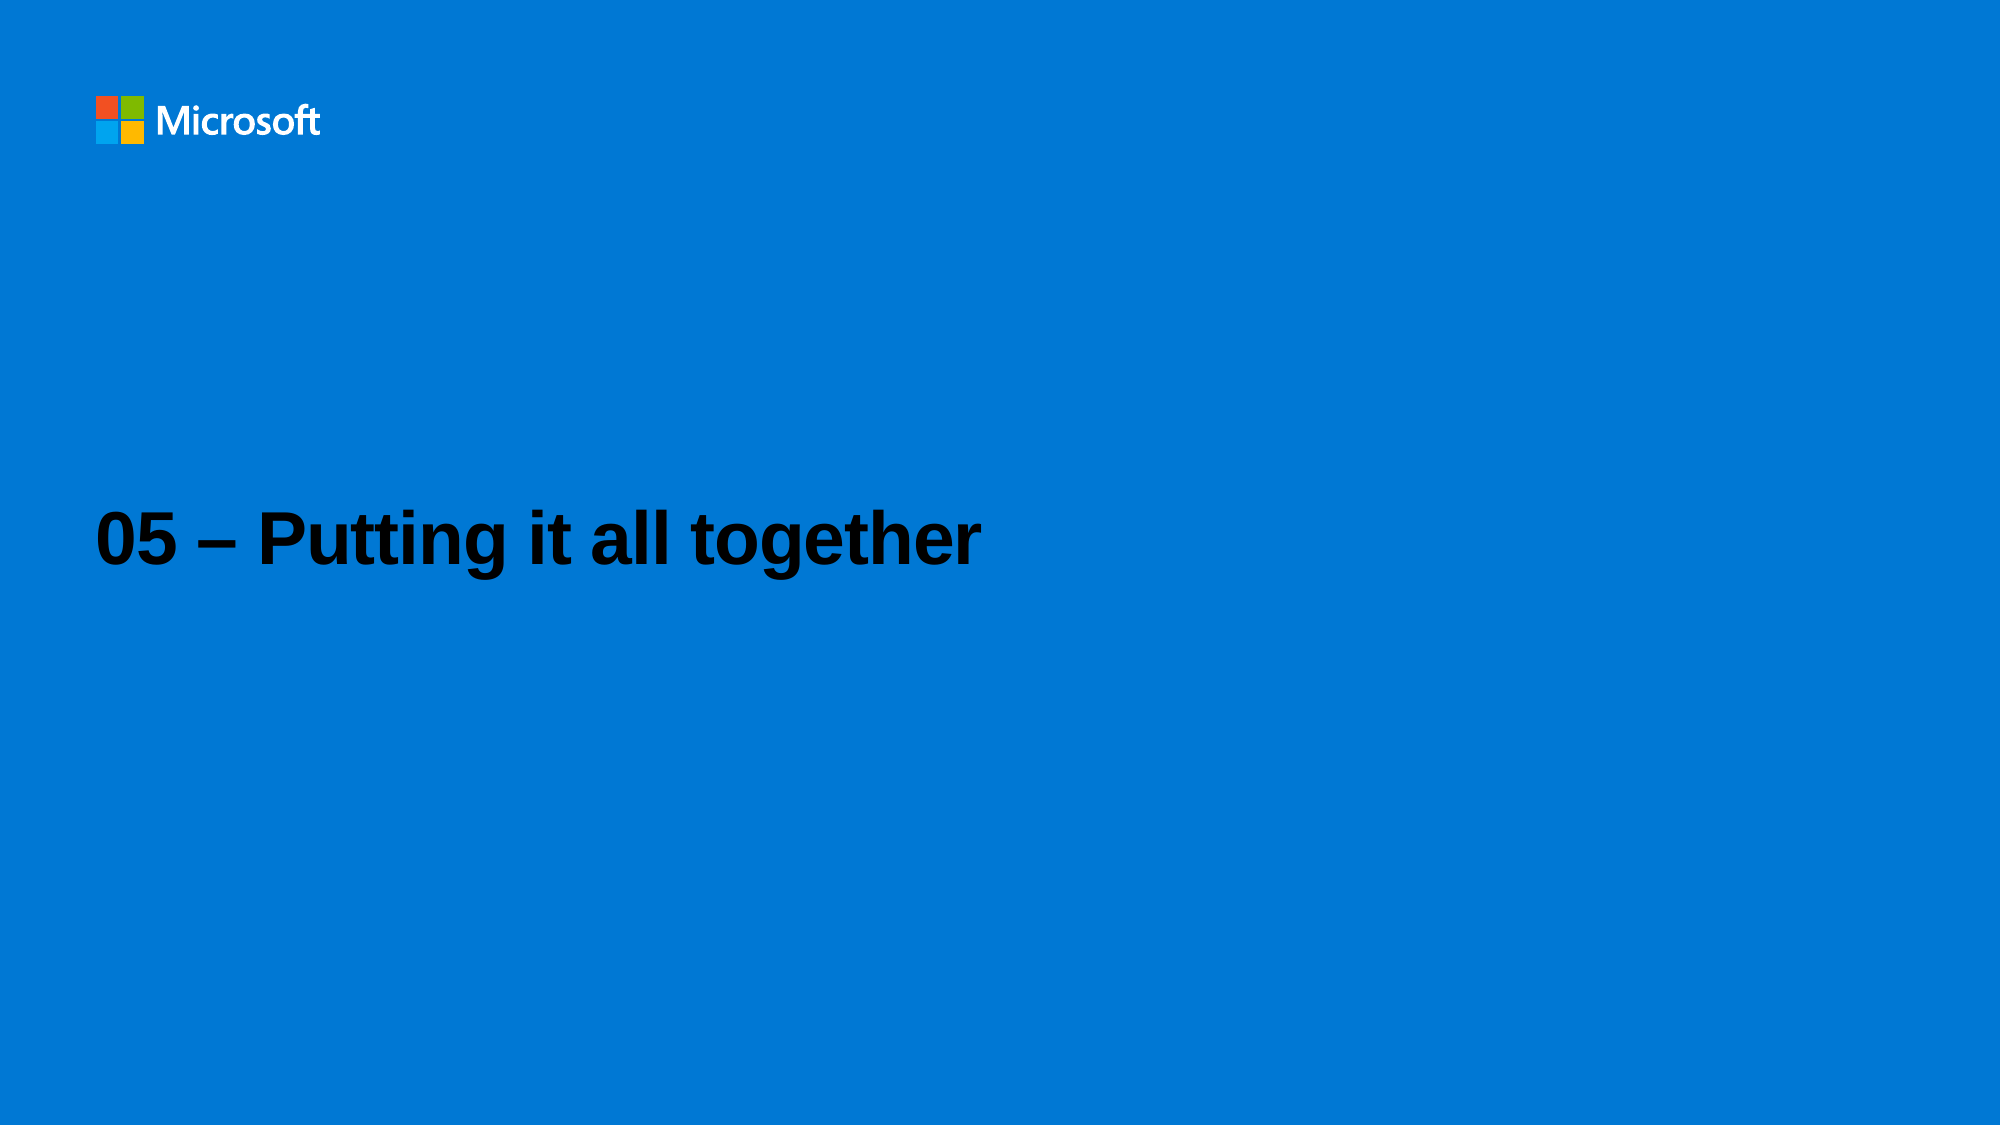

# 05 – Putting it all together